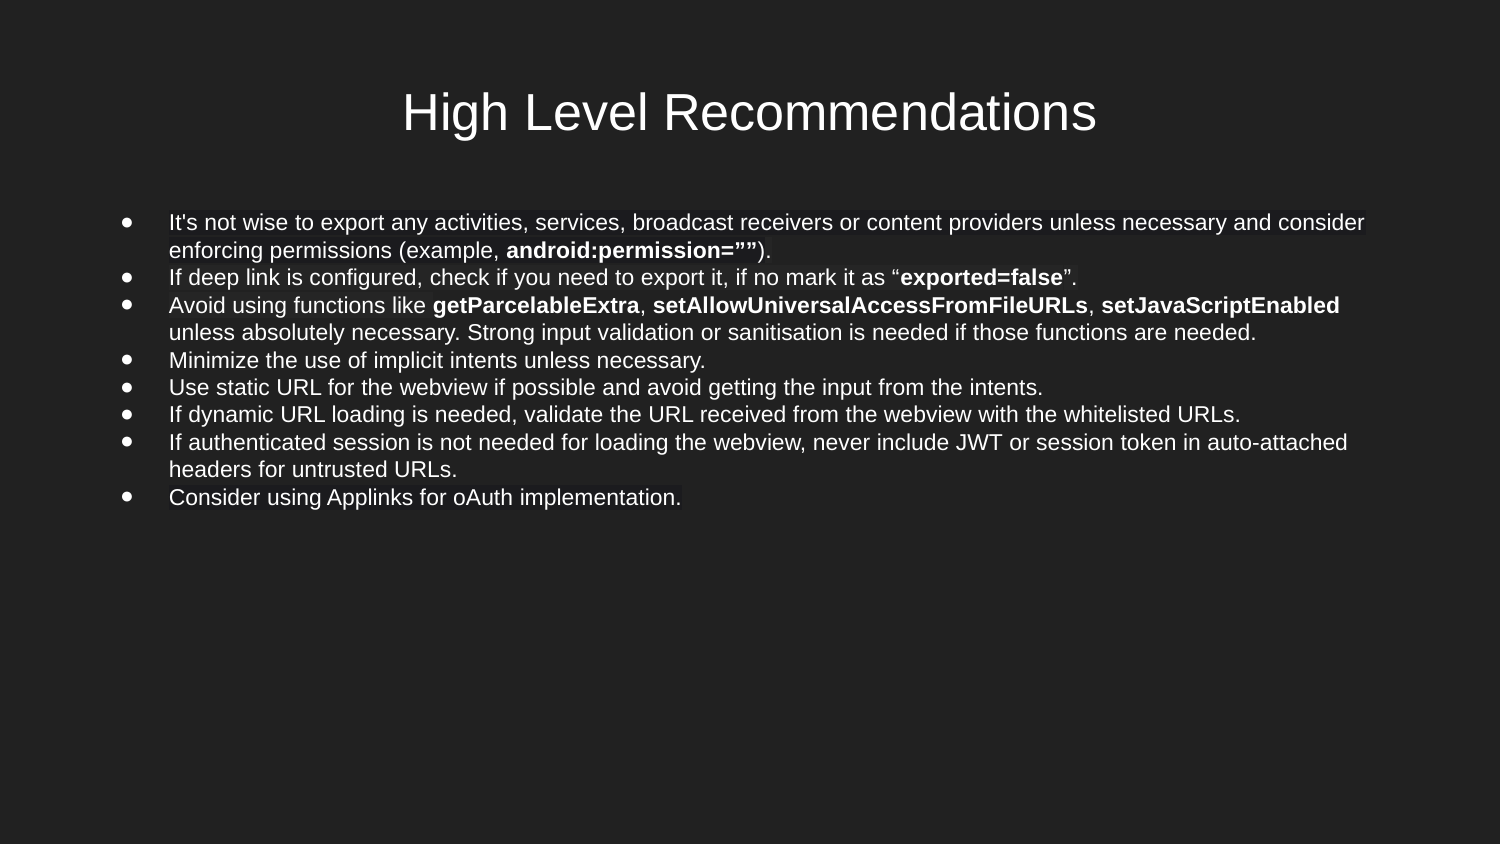

High Level Recommendations
It's not wise to export any activities, services, broadcast receivers or content providers unless necessary and consider enforcing permissions (example, android:permission=””).
If deep link is configured, check if you need to export it, if no mark it as “exported=false”.
Avoid using functions like getParcelableExtra, setAllowUniversalAccessFromFileURLs, setJavaScriptEnabled unless absolutely necessary. Strong input validation or sanitisation is needed if those functions are needed.
Minimize the use of implicit intents unless necessary.
Use static URL for the webview if possible and avoid getting the input from the intents.
If dynamic URL loading is needed, validate the URL received from the webview with the whitelisted URLs.
If authenticated session is not needed for loading the webview, never include JWT or session token in auto-attached headers for untrusted URLs.
Consider using Applinks for oAuth implementation.